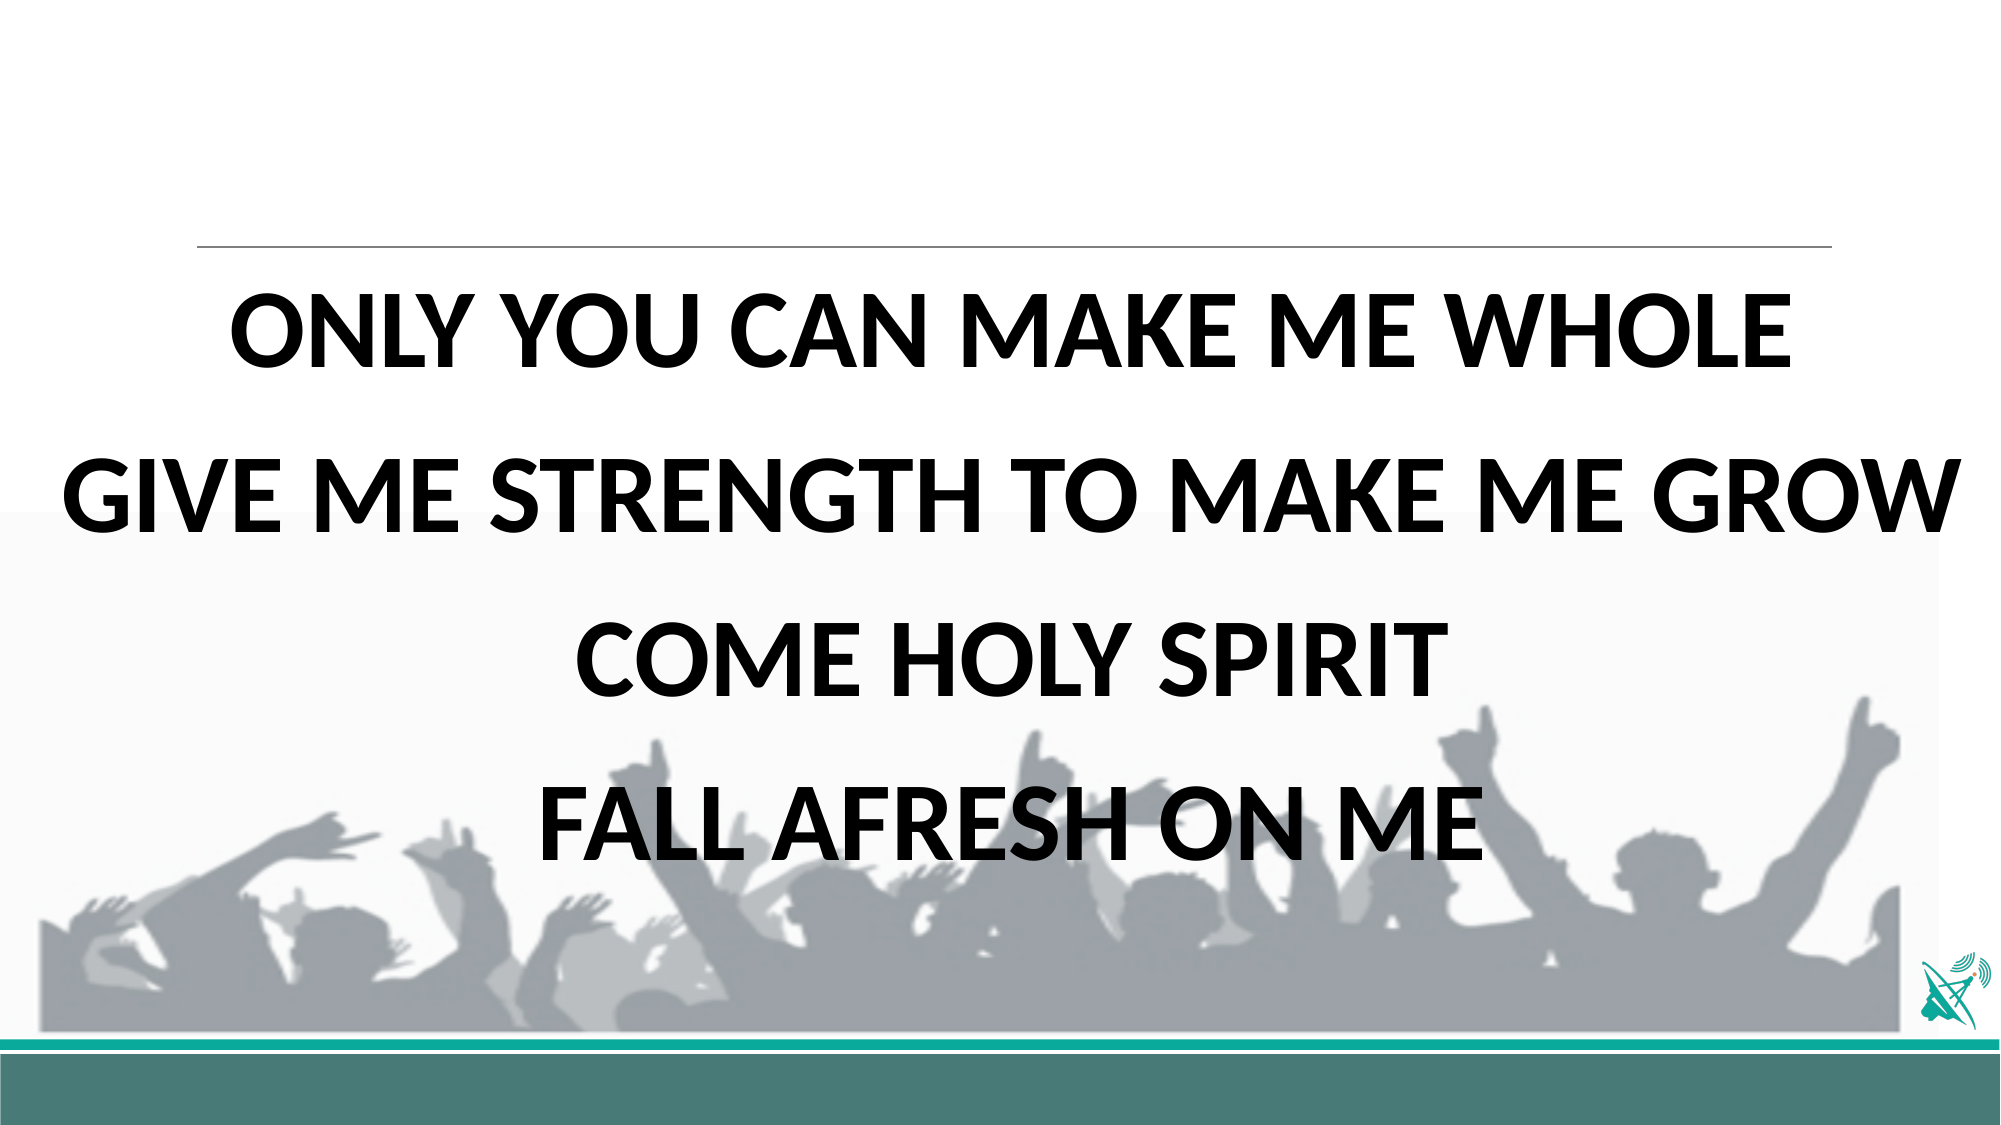

ONLY YOU CAN MAKE ME WHOLE
GIVE ME STRENGTH TO MAKE ME GROW
COME HOLY SPIRIT
FALL AFRESH ON ME